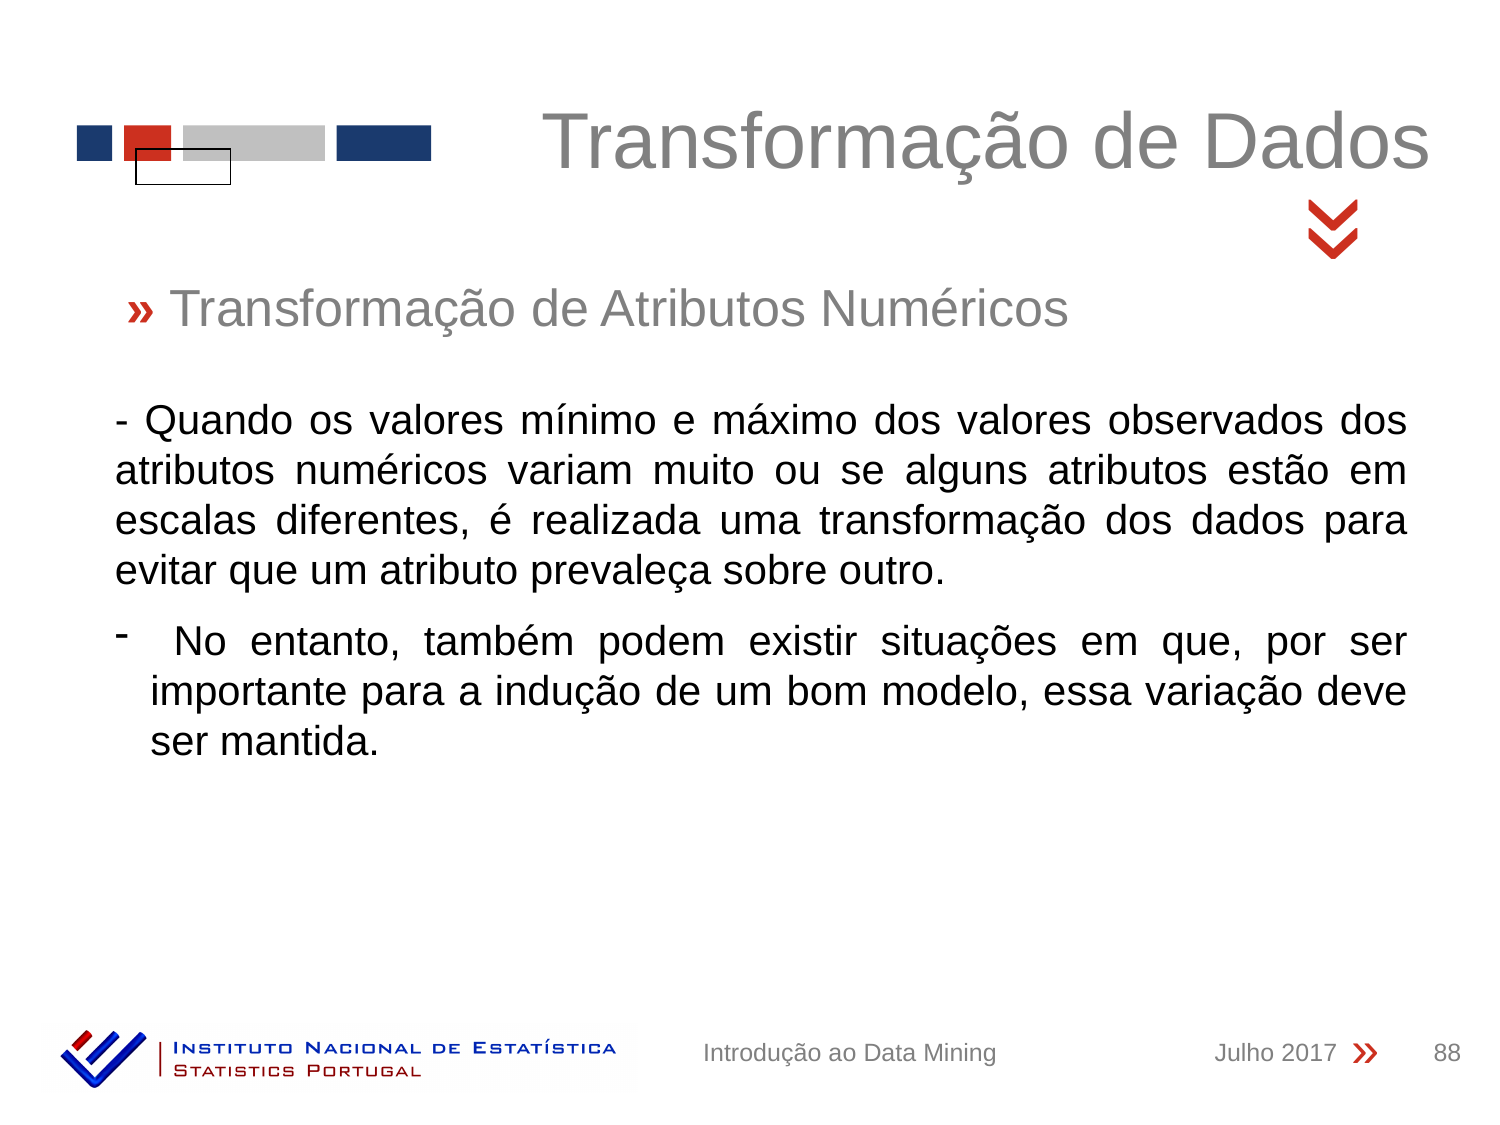

Transformação de Dados
«
» Transformação de Atributos Numéricos
- Quando os valores mínimo e máximo dos valores observados dos atributos numéricos variam muito ou se alguns atributos estão em escalas diferentes, é realizada uma transformação dos dados para evitar que um atributo prevaleça sobre outro.
 No entanto, também podem existir situações em que, por ser importante para a indução de um bom modelo, essa variação deve ser mantida.
Introdução ao Data Mining
Julho 2017
88
«